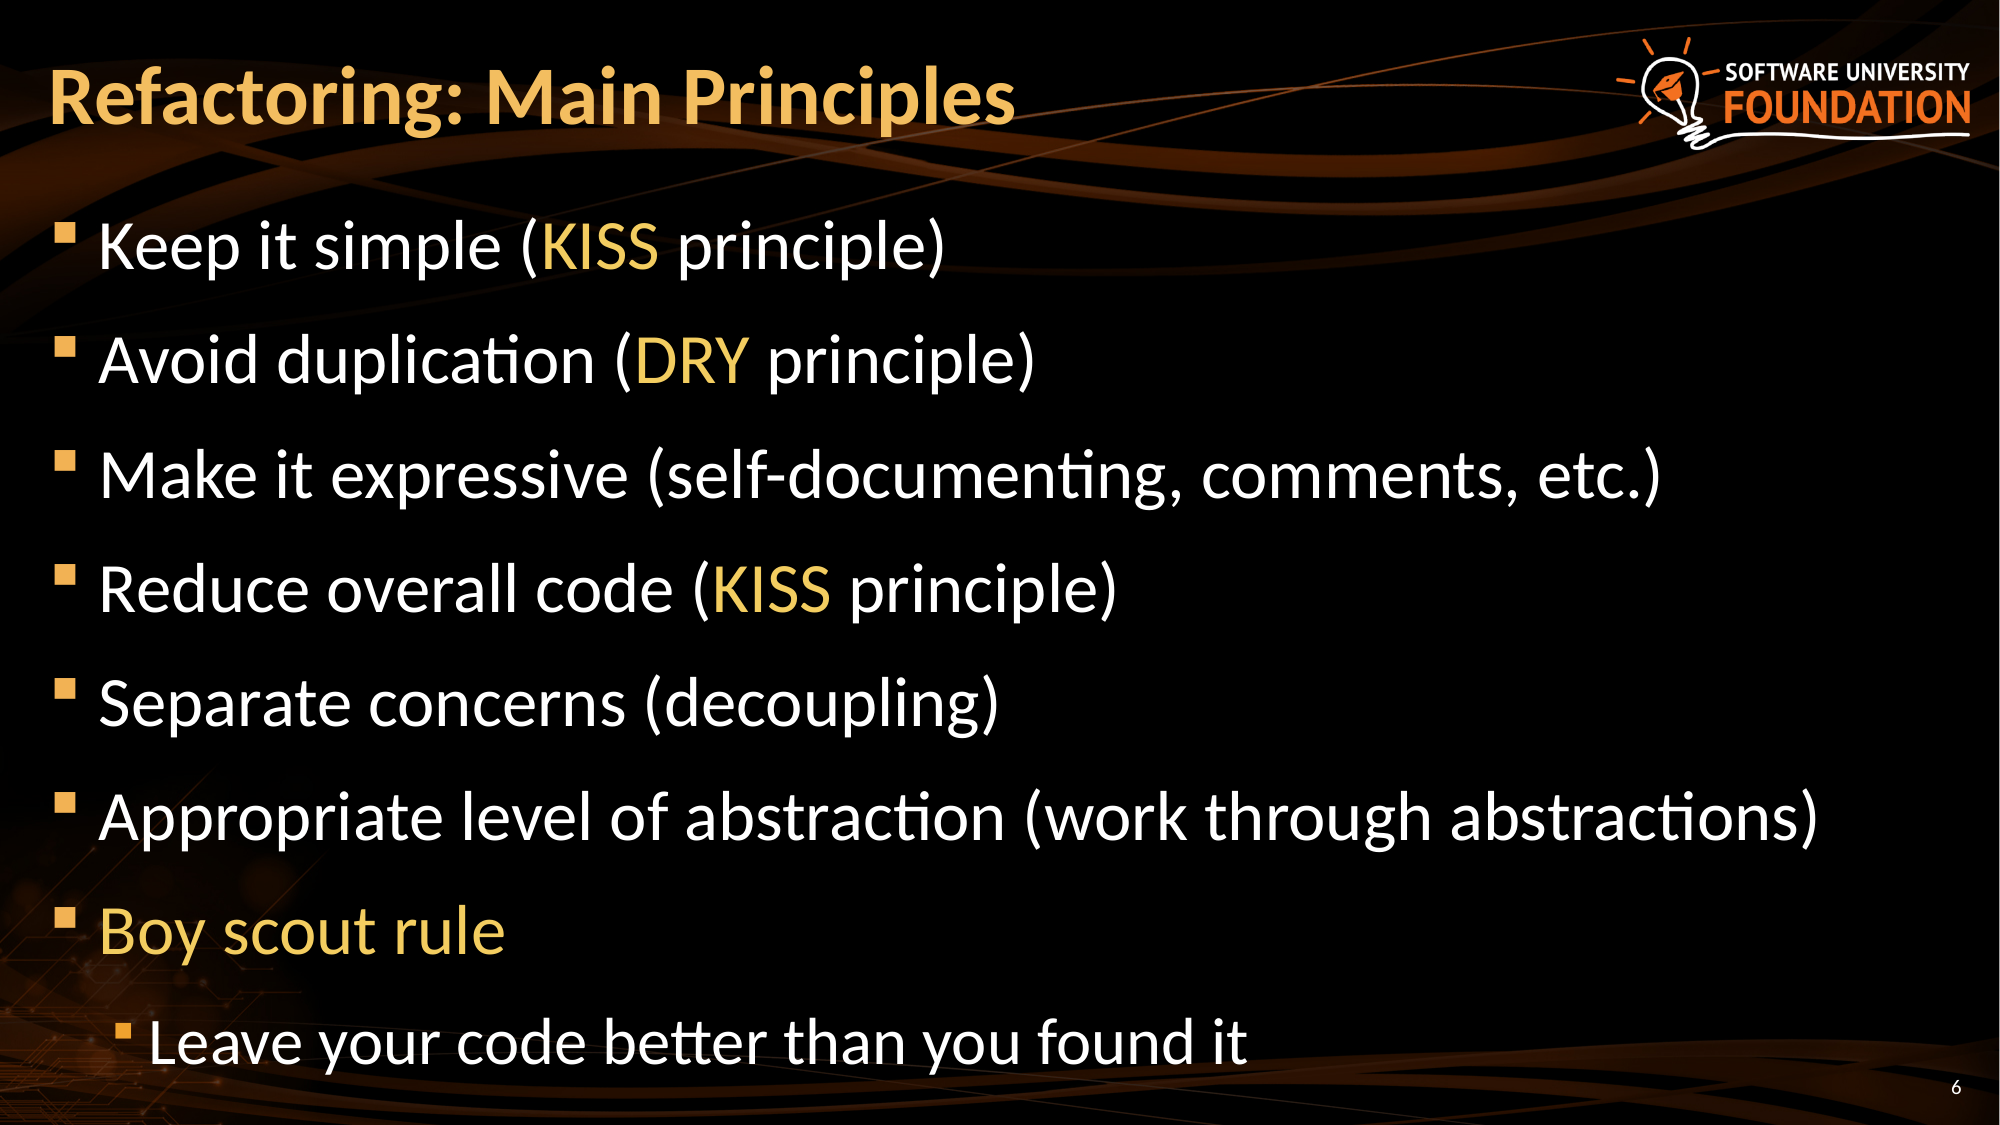

# Refactoring: Main Principles
Keep it simple (KISS principle)
Avoid duplication (DRY principle)
Make it expressive (self-documenting, comments, etc.)
Reduce overall code (KISS principle)
Separate concerns (decoupling)
Appropriate level of abstraction (work through abstractions)
Boy scout rule
Leave your code better than you found it
6